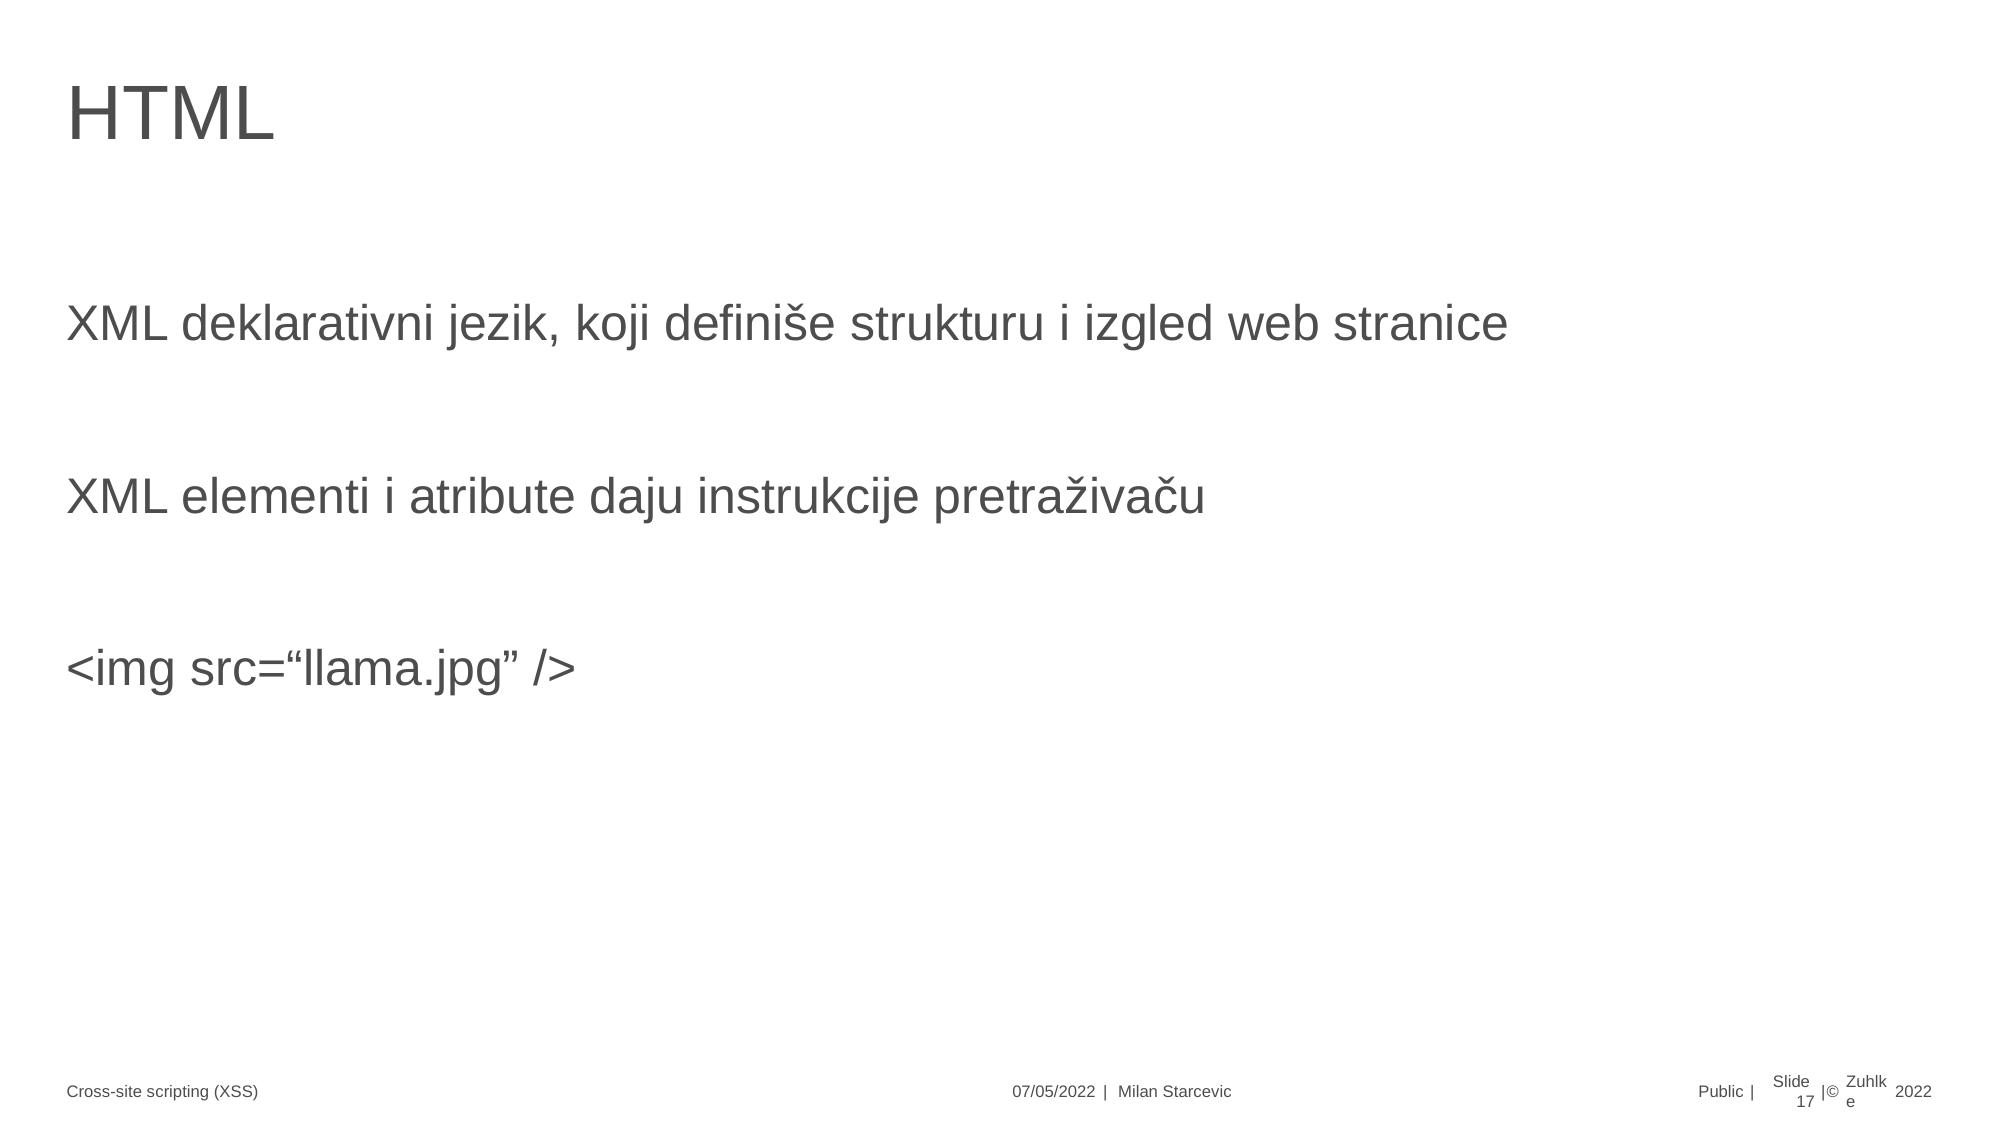

# HTML
XML deklarativni jezik, koji definiše strukturu i izgled web stranice

XML elementi i atribute daju instrukcije pretraživaču

<img src=“llama.jpg” />